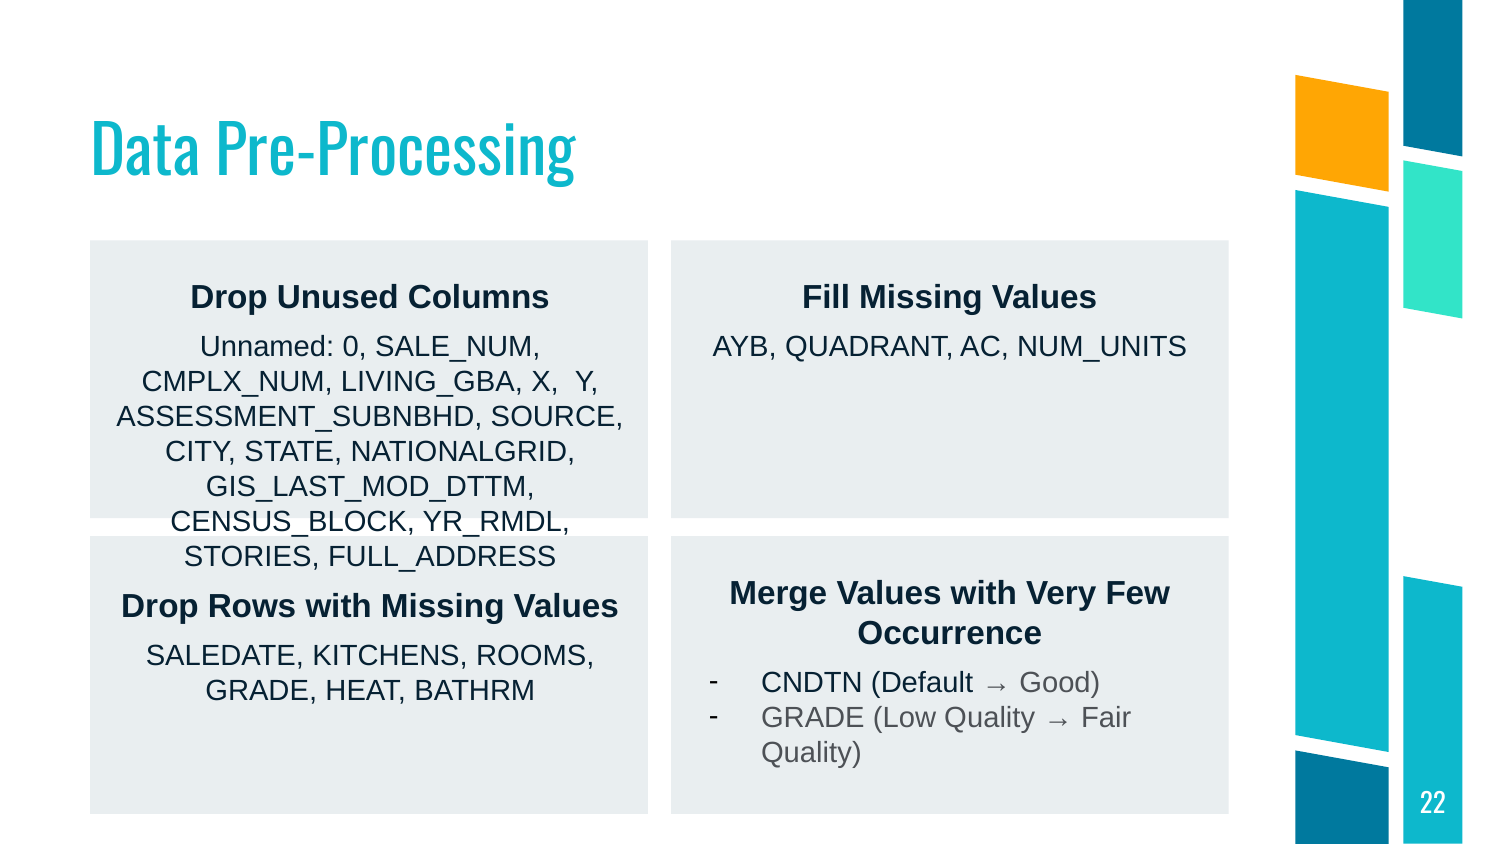

Data Pre-Processing

Drop Unused Columns
Unnamed: 0, SALE_NUM, CMPLX_NUM, LIVING_GBA, X,  Y, ASSESSMENT_SUBNBHD, SOURCE, CITY, STATE, NATIONALGRID, GIS_LAST_MOD_DTTM, CENSUS_BLOCK, YR_RMDL, STORIES, FULL_ADDRESS
Fill Missing Values
AYB, QUADRANT, AC, NUM_UNITS

Merge Values with Very Few Occurrence
CNDTN (Default → Good)
GRADE (Low Quality → Fair Quality)
Drop Rows with Missing Values
SALEDATE, KITCHENS, ROOMS, GRADE, HEAT, BATHRM
22